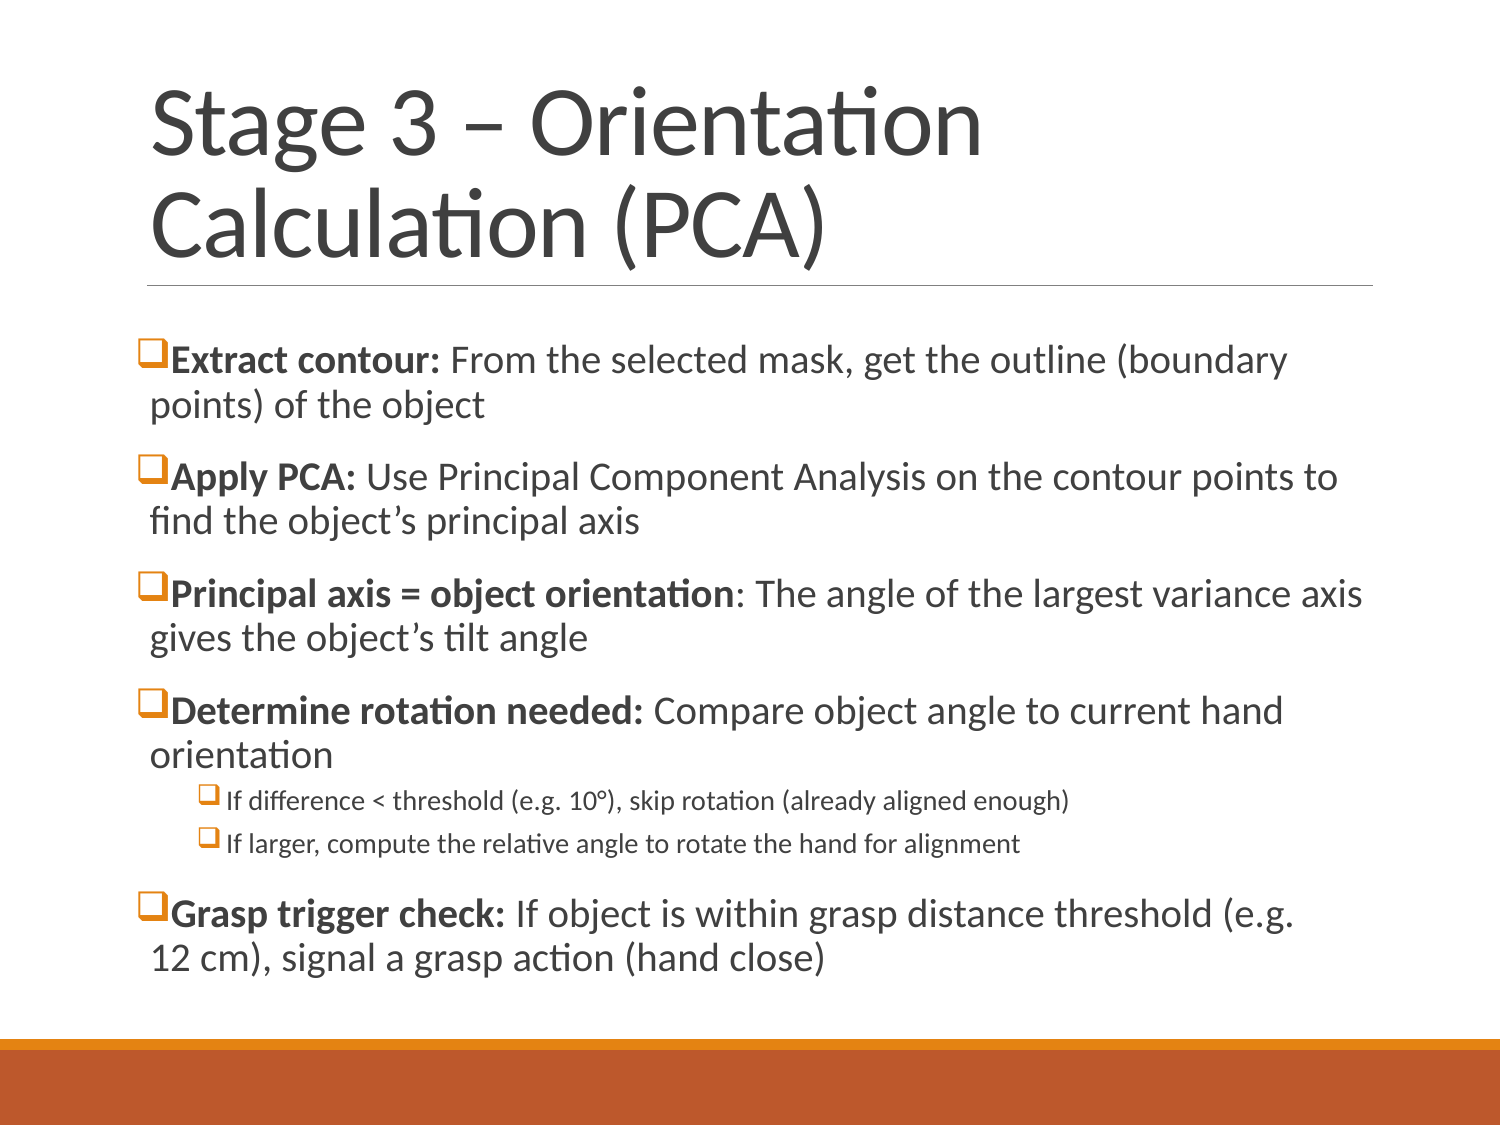

# Stage 3 – Orientation Calculation (PCA)
Extract contour: From the selected mask, get the outline (boundary points) of the object
Apply PCA: Use Principal Component Analysis on the contour points to find the object’s principal axis
Principal axis = object orientation: The angle of the largest variance axis gives the object’s tilt angle
Determine rotation needed: Compare object angle to current hand orientation
If difference < threshold (e.g. 10°), skip rotation (already aligned enough)
If larger, compute the relative angle to rotate the hand for alignment
Grasp trigger check: If object is within grasp distance threshold (e.g. 12 cm), signal a grasp action (hand close)